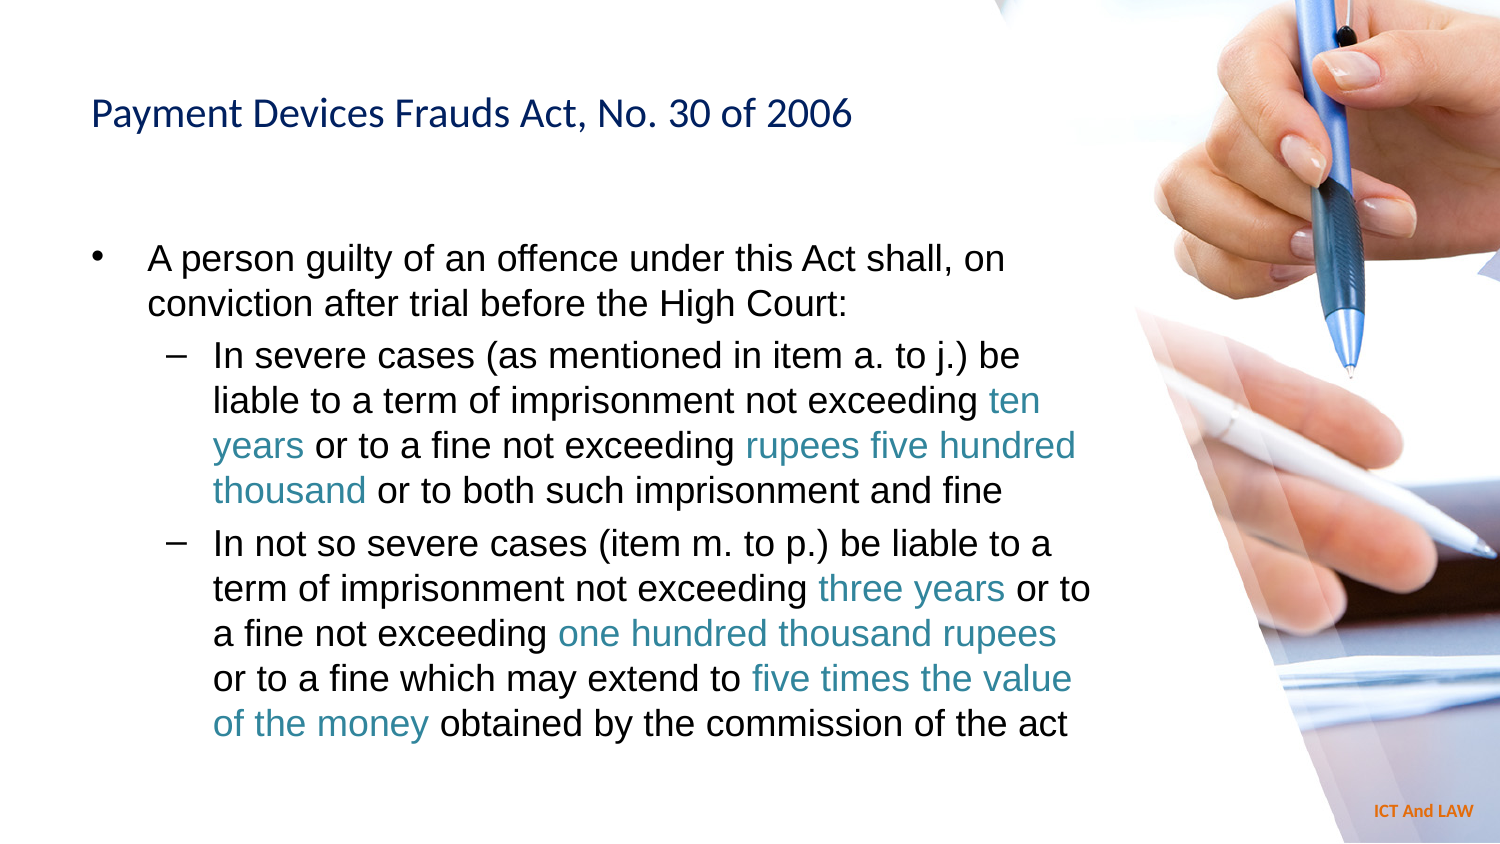

# Payment Devices Frauds Act, No. 30 of 2006
A person guilty of an offence under this Act shall, on conviction after trial before the High Court:
In severe cases (as mentioned in item a. to j.) be liable to a term of imprisonment not exceeding ten years or to a fine not exceeding rupees five hundred thousand or to both such imprisonment and fine
In not so severe cases (item m. to p.) be liable to a term of imprisonment not exceeding three years or to a fine not exceeding one hundred thousand rupees or to a fine which may extend to five times the value of the money obtained by the commission of the act
ICT And LAW